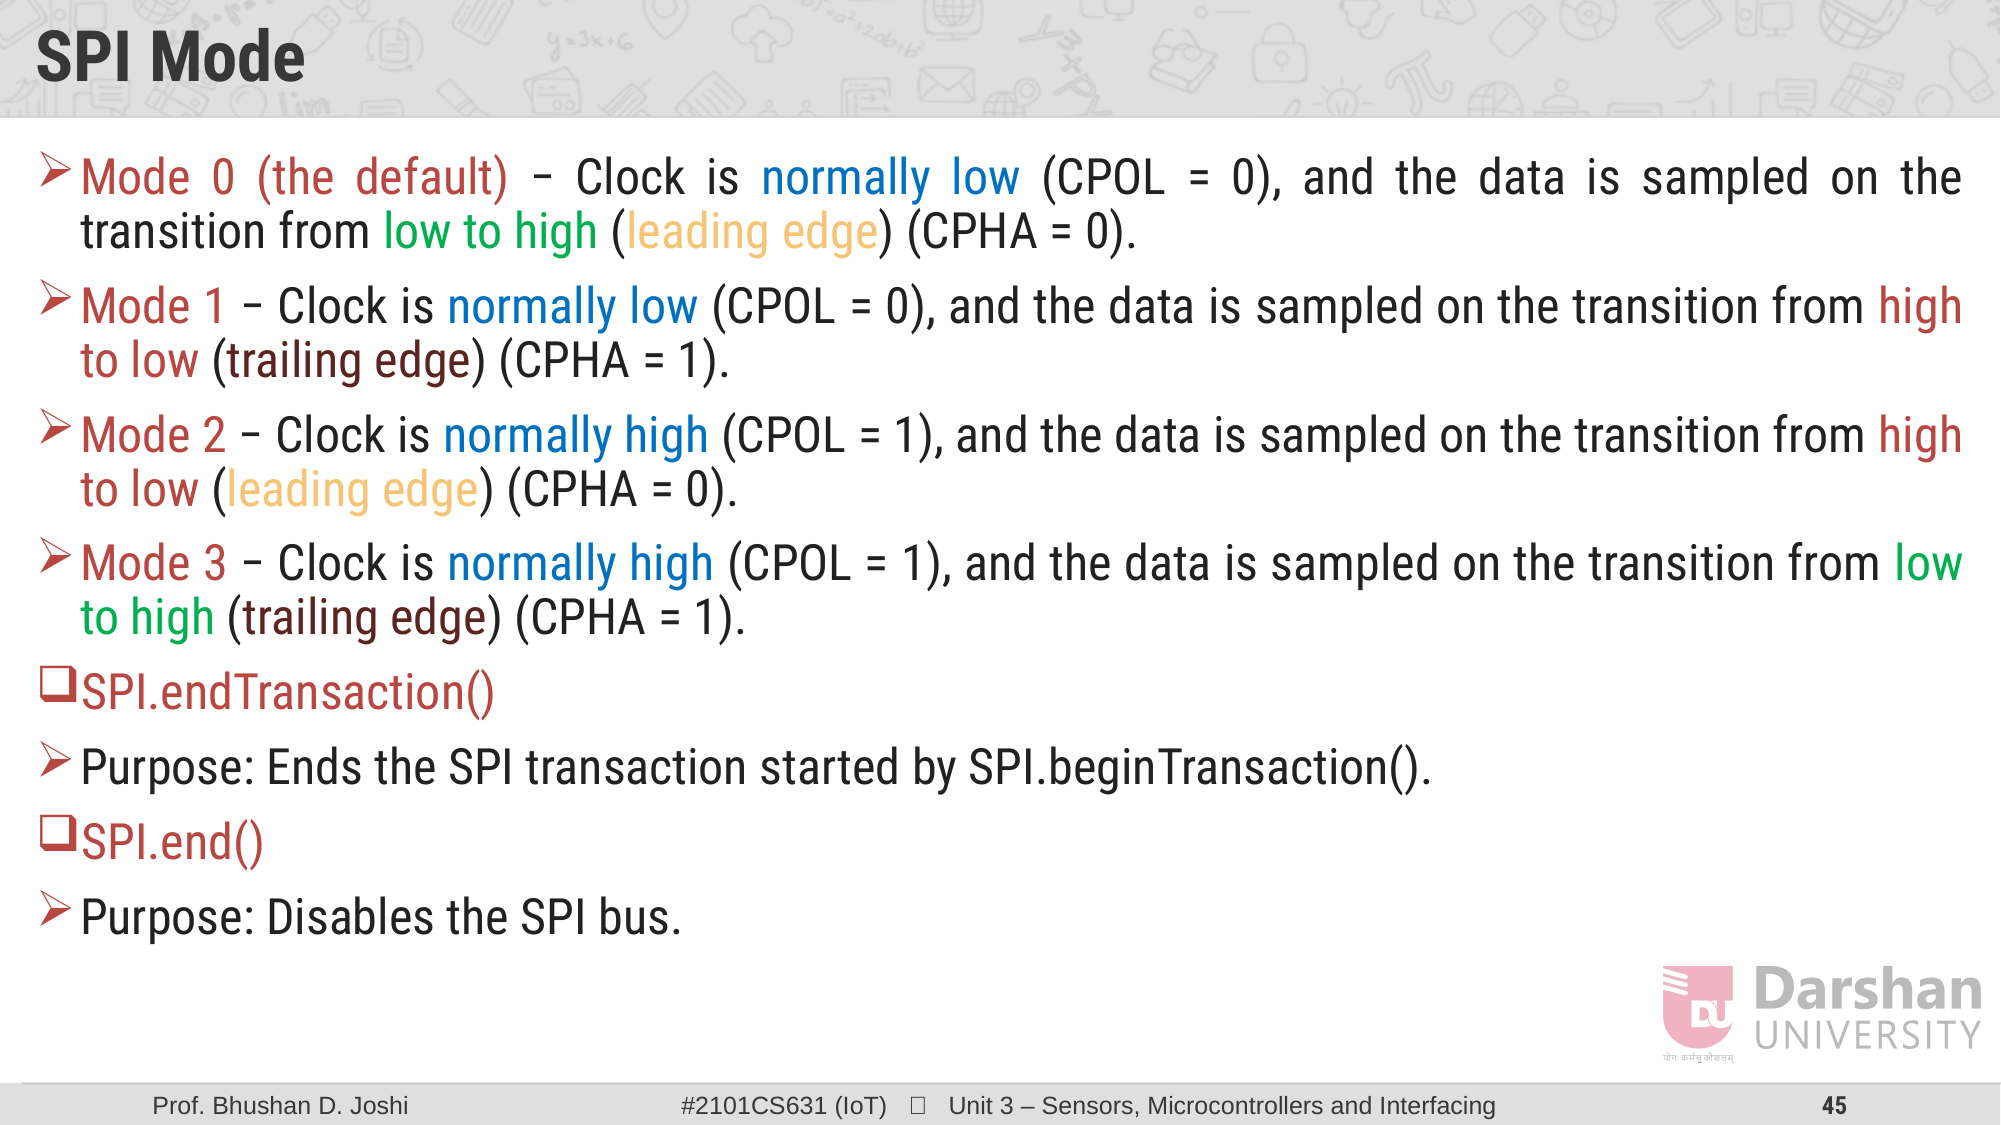

# SPI Mode
Mode 0 (the default) − Clock is normally low (CPOL = 0), and the data is sampled on the transition from low to high (leading edge) (CPHA = 0).
Mode 1 − Clock is normally low (CPOL = 0), and the data is sampled on the transition from high to low (trailing edge) (CPHA = 1).
Mode 2 − Clock is normally high (CPOL = 1), and the data is sampled on the transition from high to low (leading edge) (CPHA = 0).
Mode 3 − Clock is normally high (CPOL = 1), and the data is sampled on the transition from low to high (trailing edge) (CPHA = 1).
SPI.endTransaction()
Purpose: Ends the SPI transaction started by SPI.beginTransaction().
SPI.end()
Purpose: Disables the SPI bus.